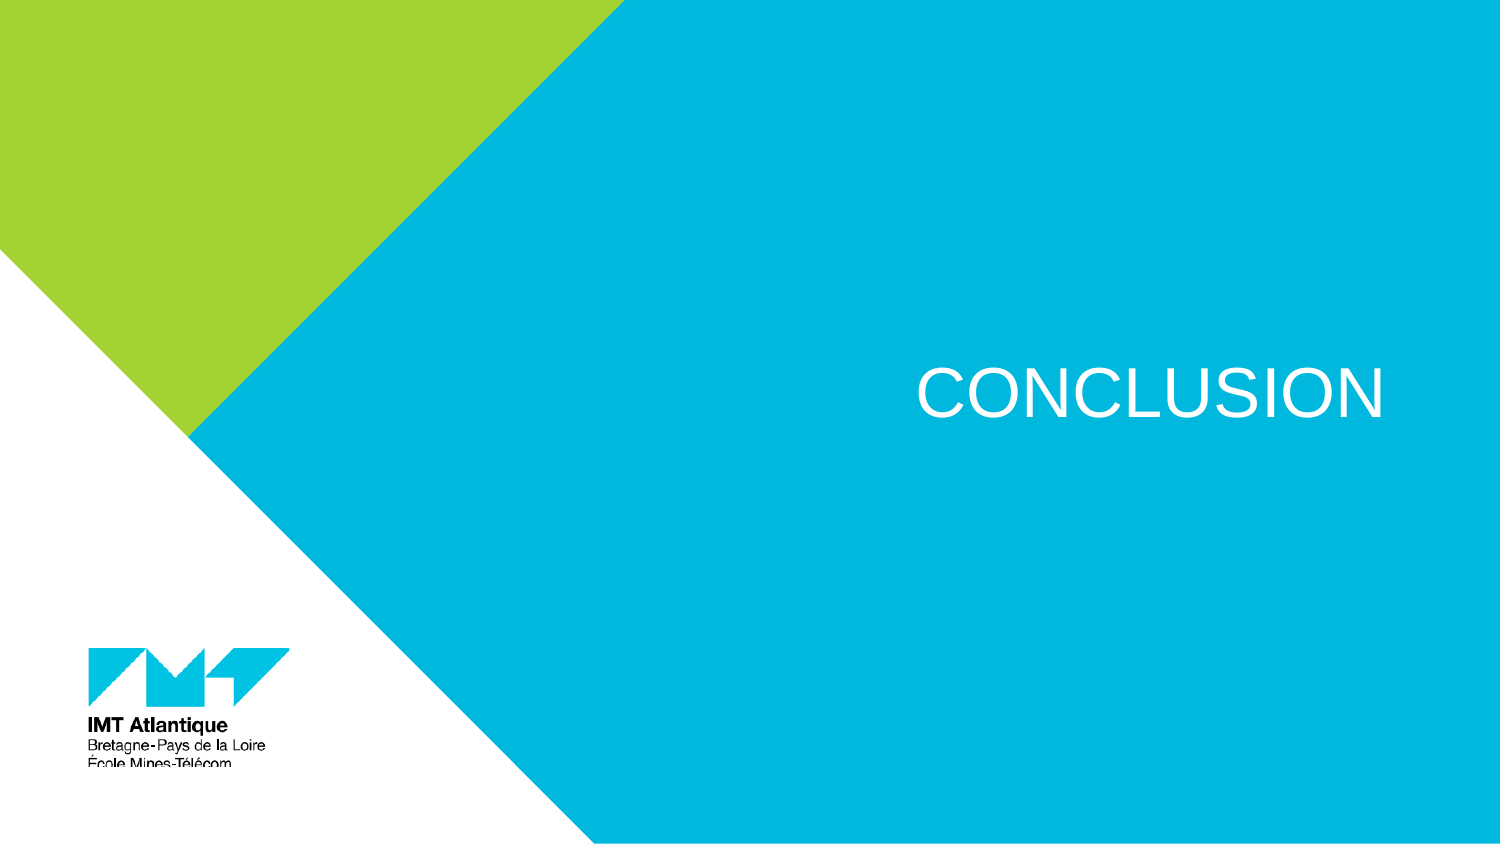

Conclusion
31/05/2017
16
Projet DEV 2016/2017 - Groupe 34